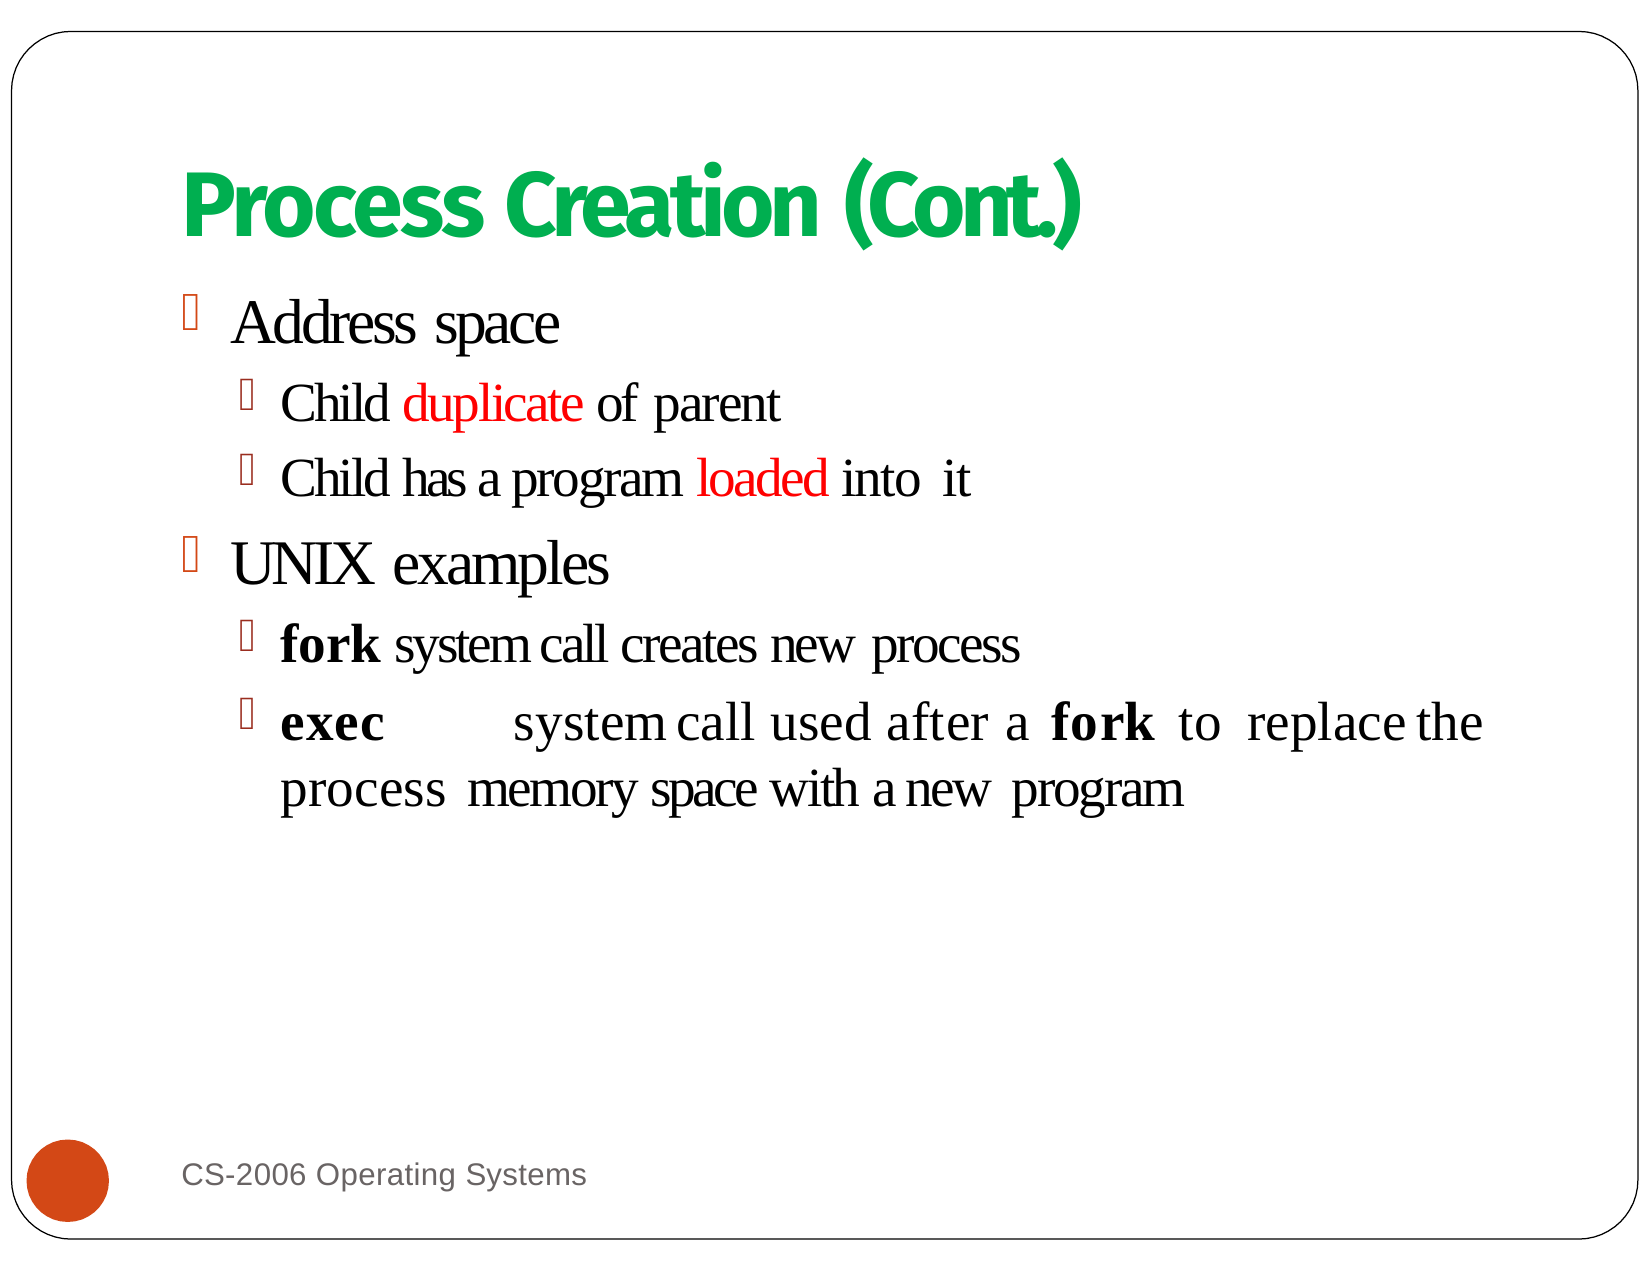

# Process Creation (Cont.)
Address space
Child duplicate of parent
Child has a program loaded into it
UNIX examples
fork system call creates new process
exec	system	call	used	after	a	fork	to	replace	the	process  memory space with a new program

CS-2006 Operating Systems
27